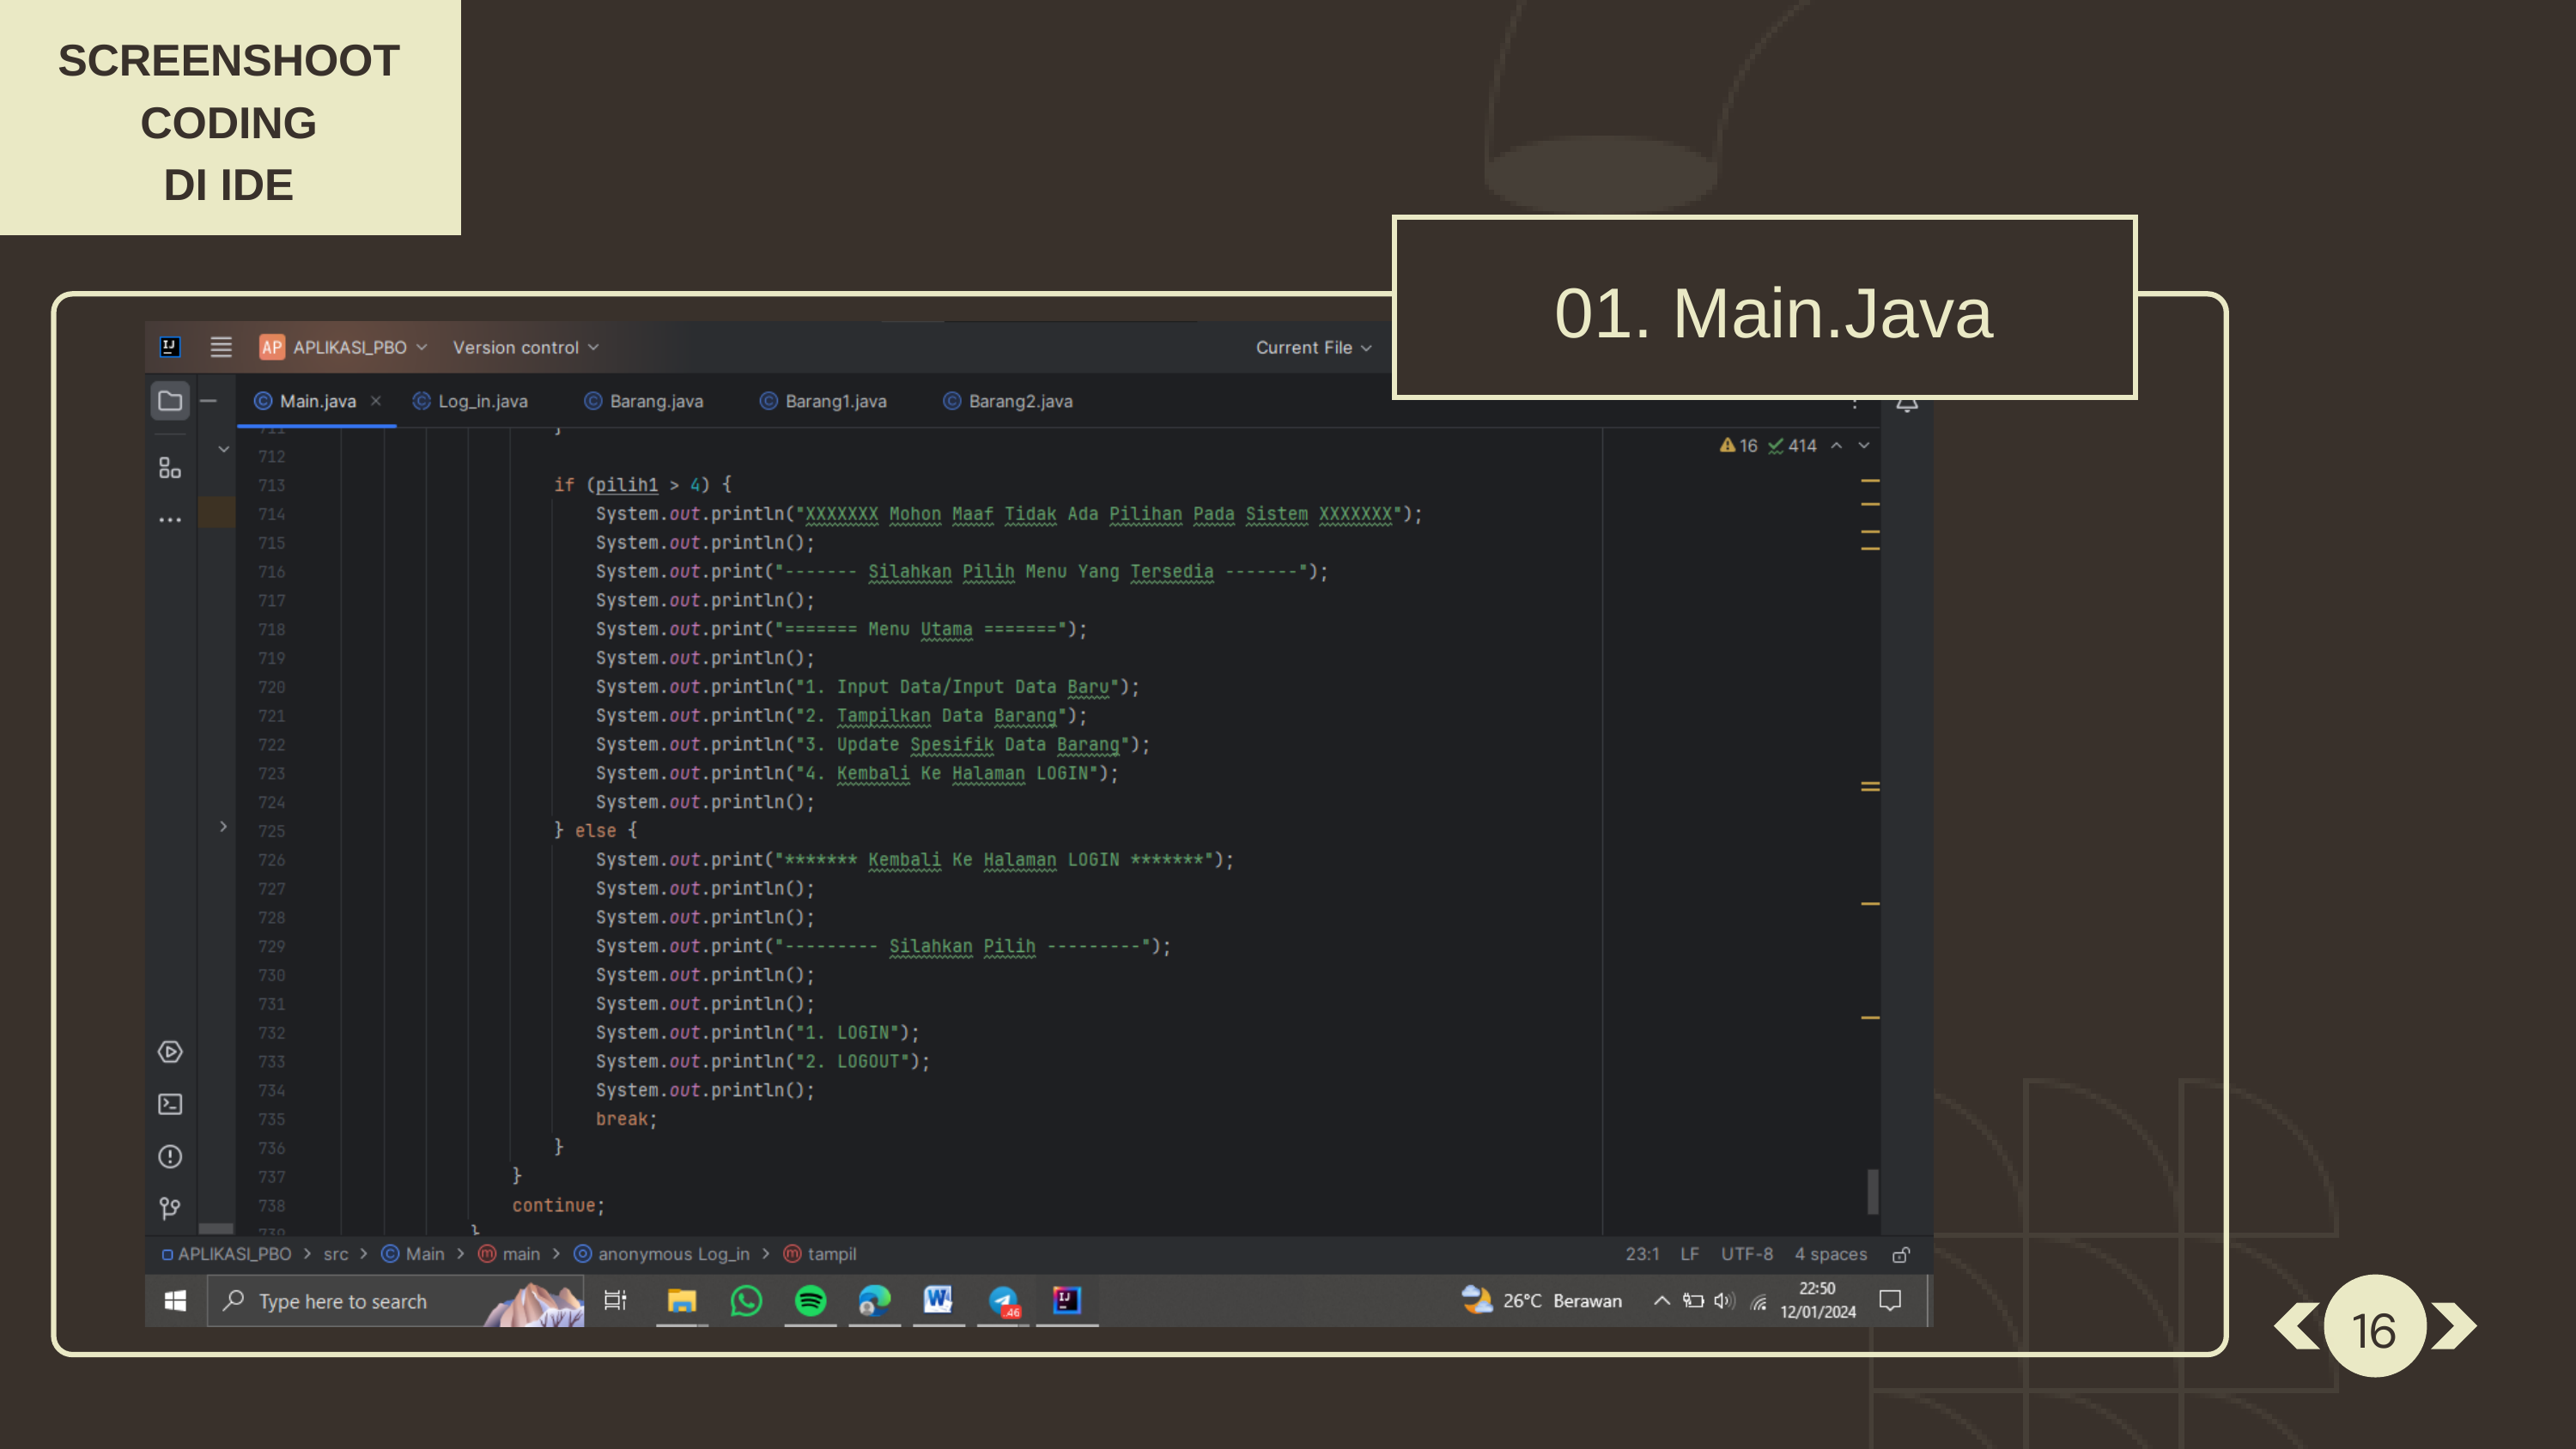

SCREENSHOOT
CODING
DI IDE

 01. Main.Java

16